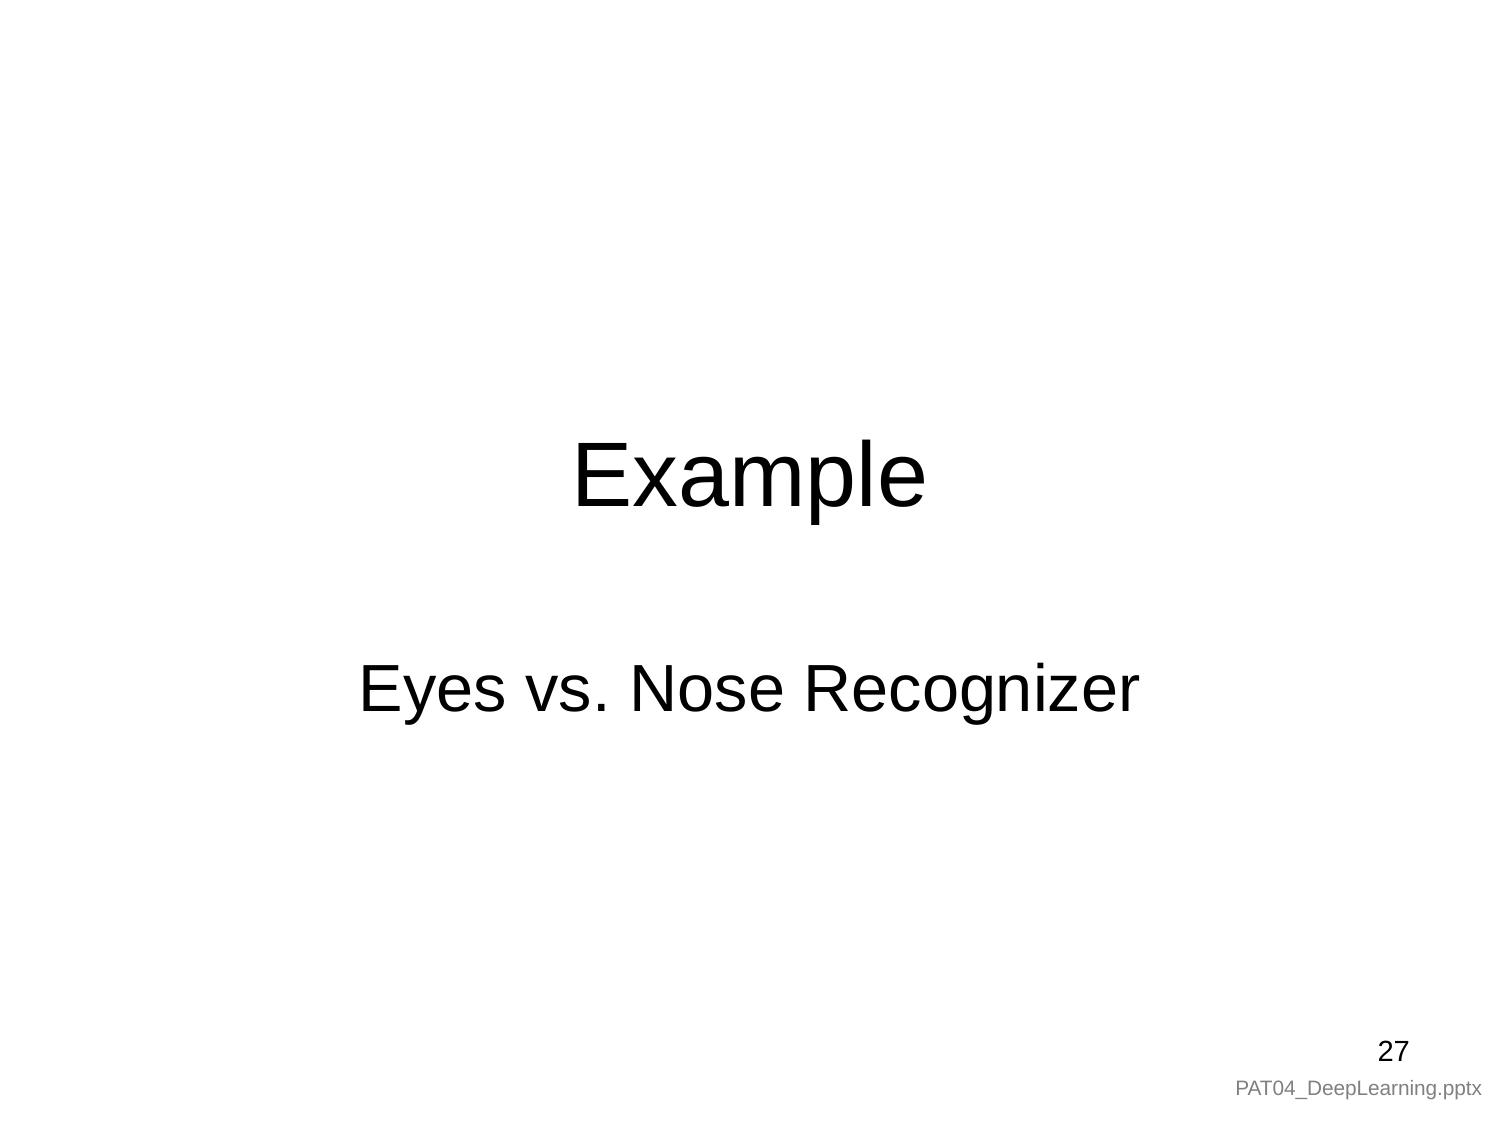

# Example
Eyes vs. Nose Recognizer
27
PAT04_DeepLearning.pptx